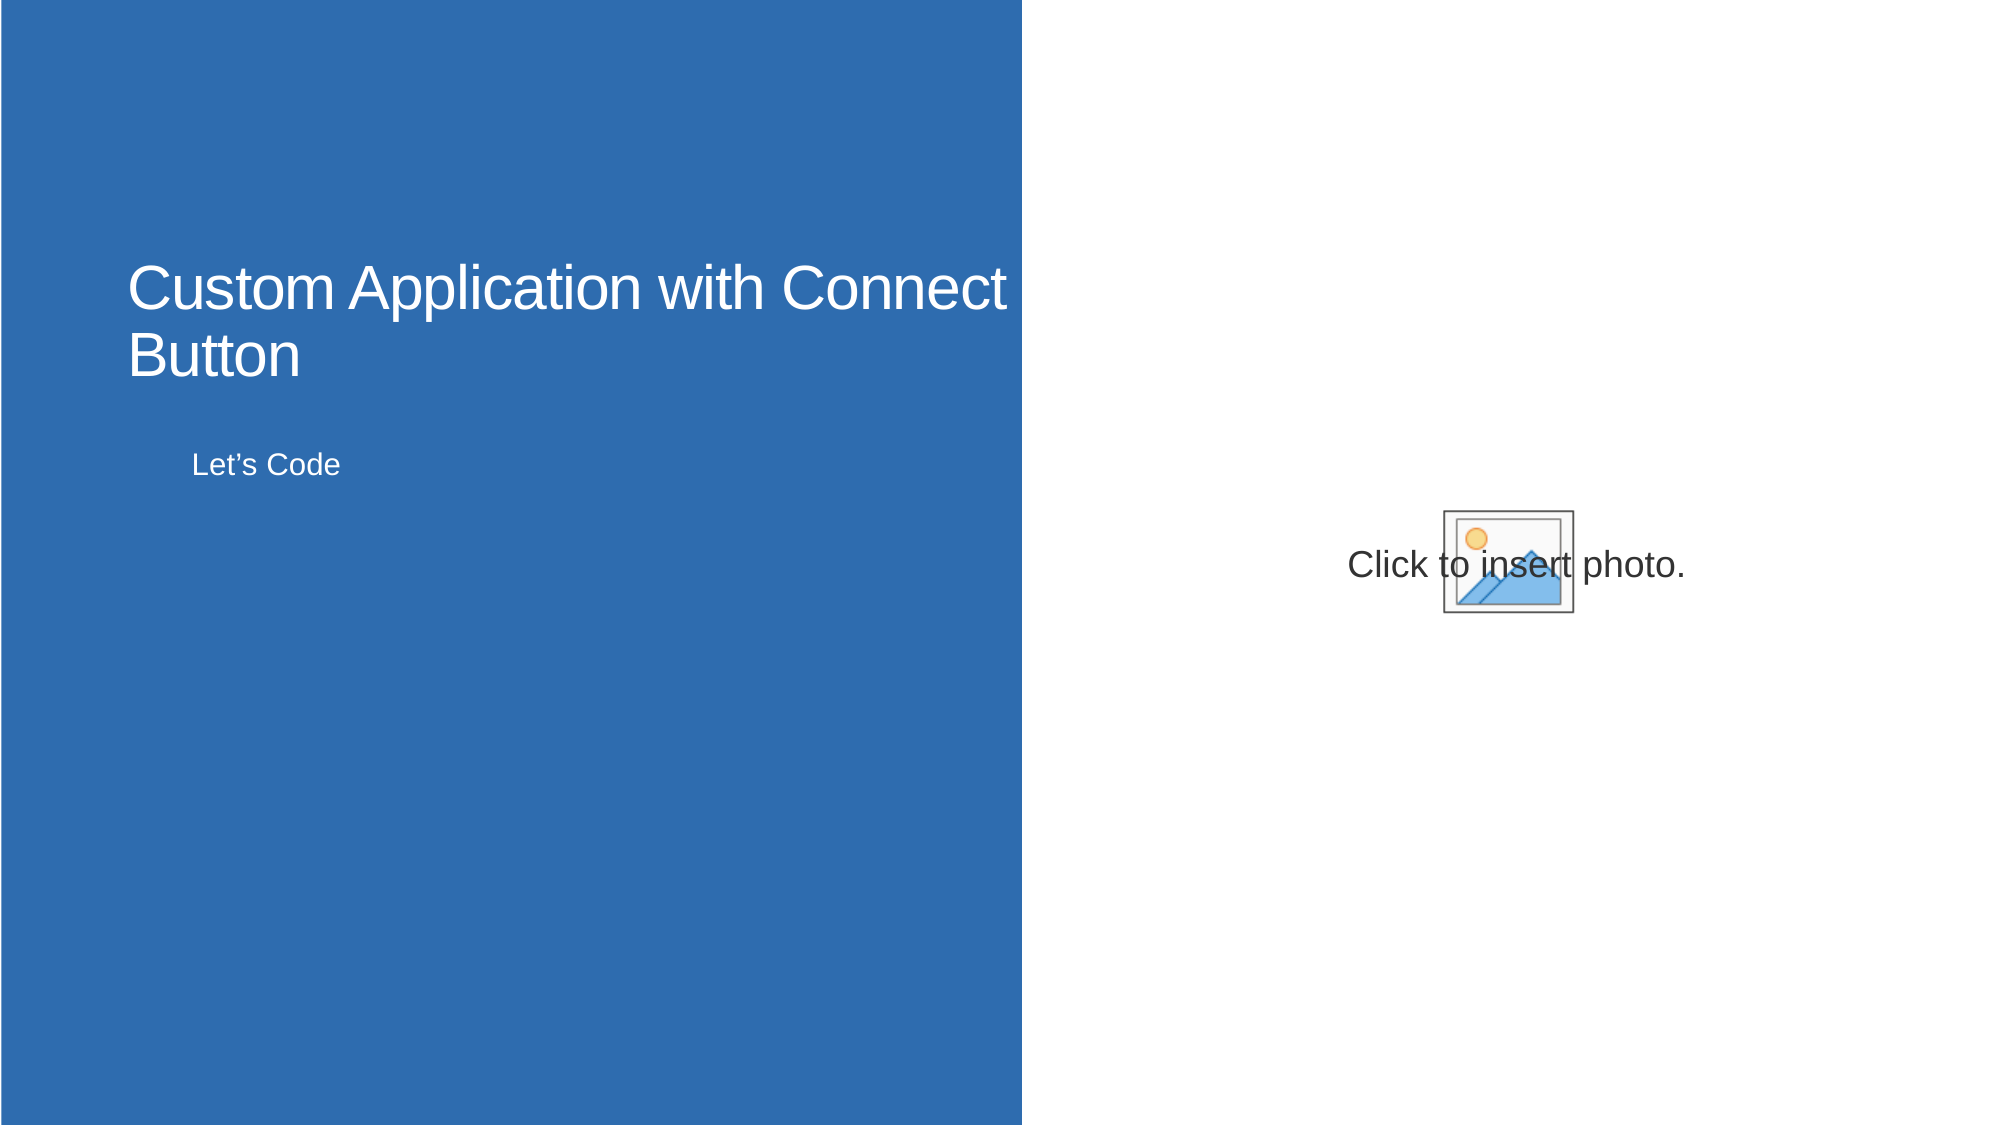

Custom Application with Connect Button
Let’s Code